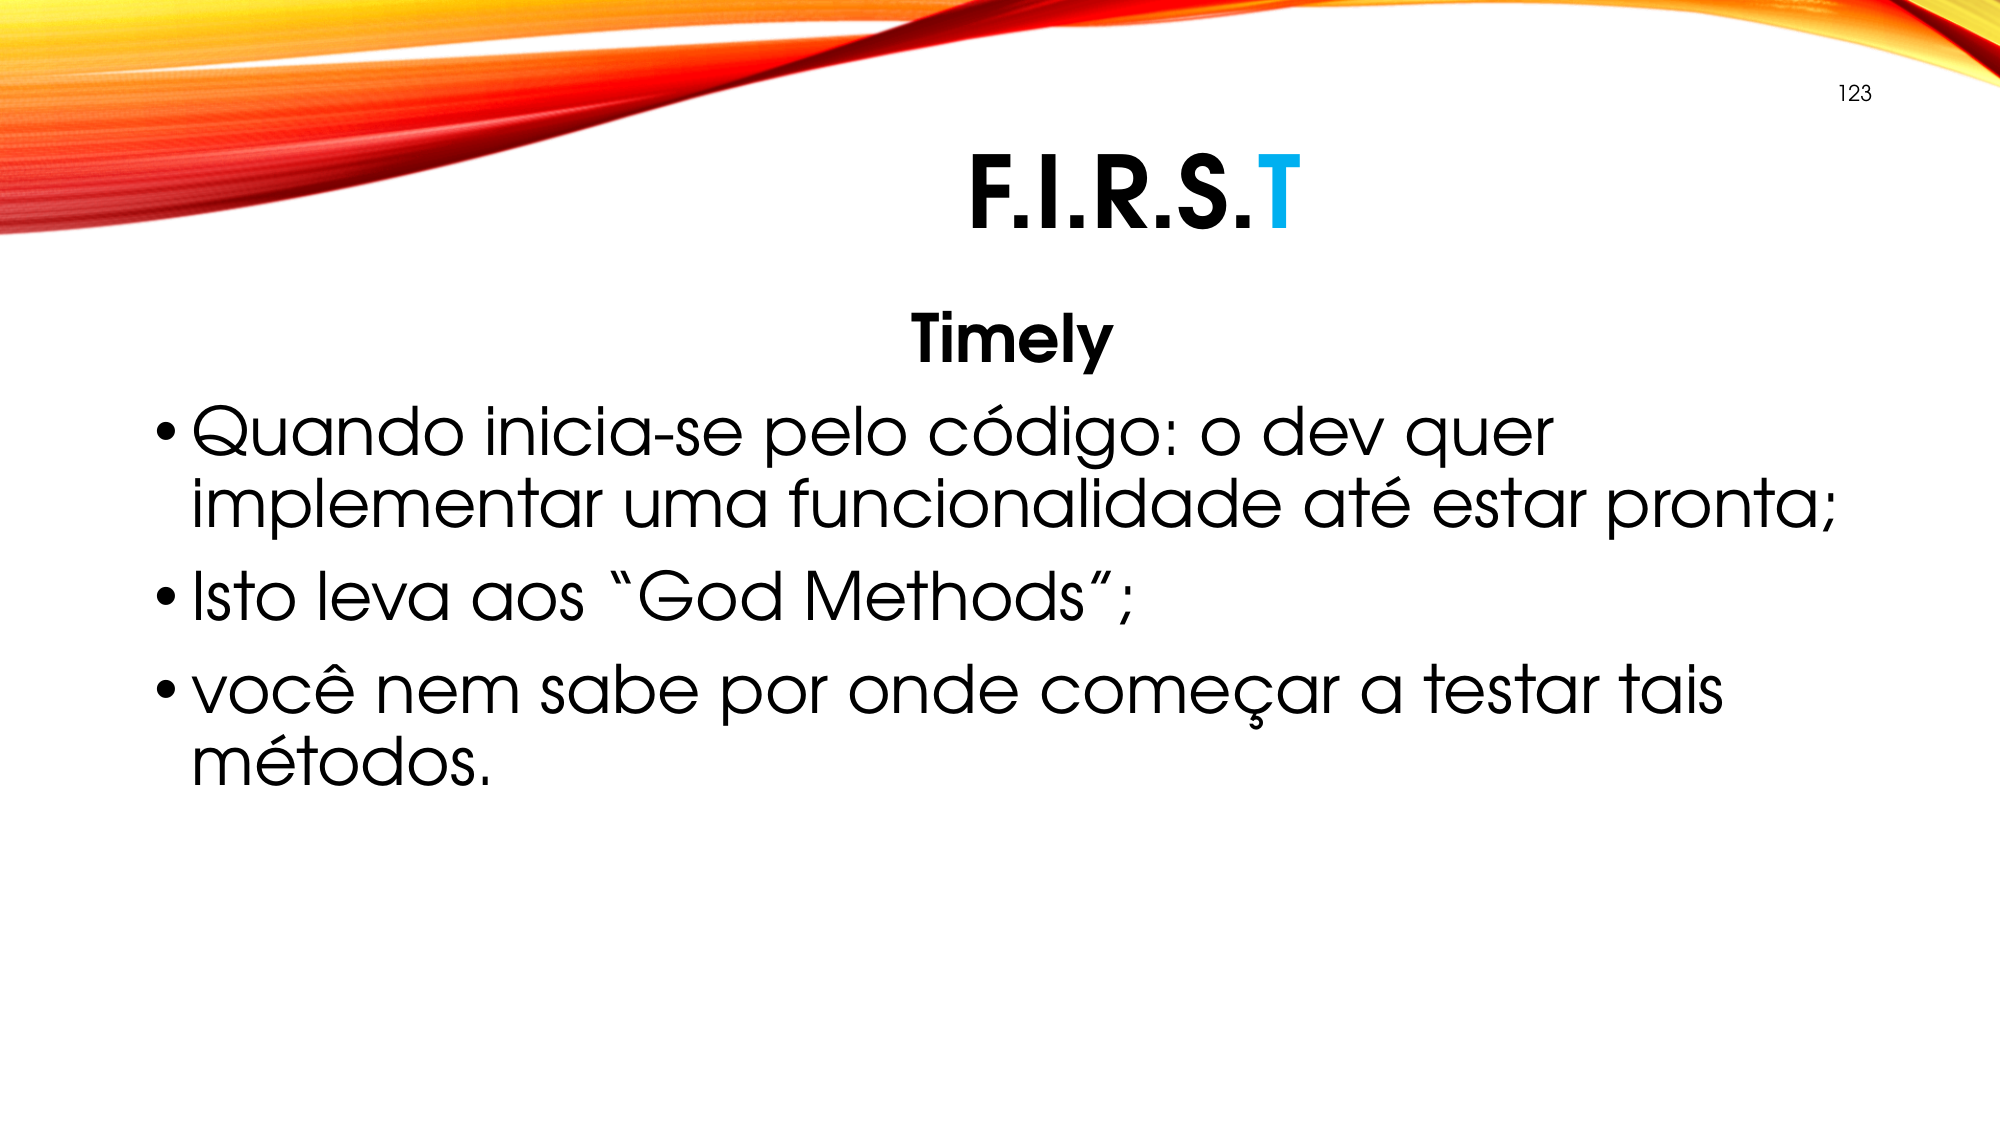

123
# F.I.R.S.T
Timely
Quando inicia-se pelo código: o dev quer implementar uma funcionalidade até estar pronta;
Isto leva aos “God Methods”;
você nem sabe por onde começar a testar tais métodos.